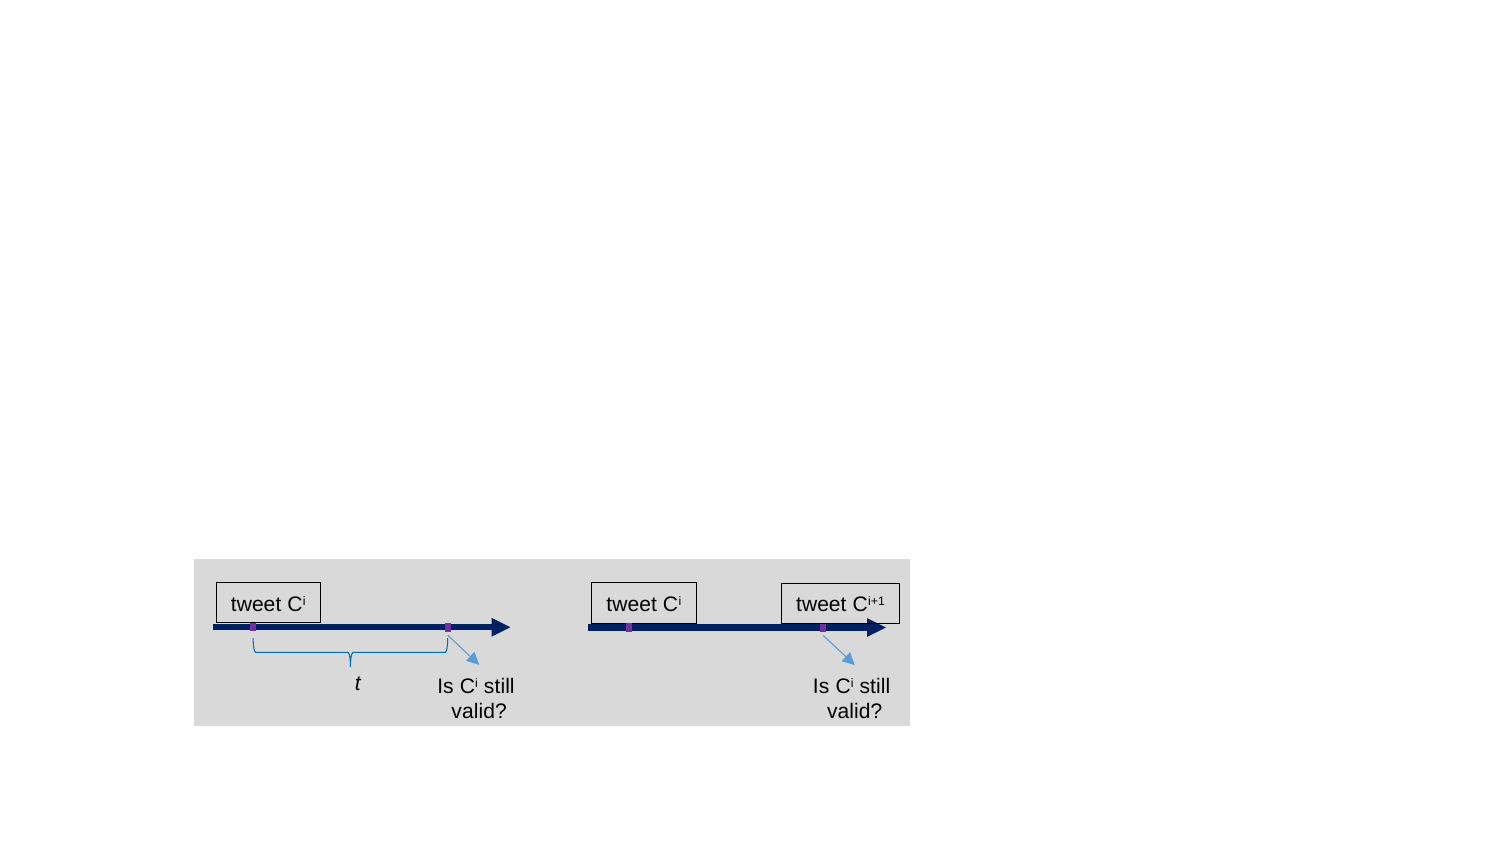

#

tweet Ci
tweet Ci
tweet Ci+1
t
Is Ci still
valid?
Is Ci still
valid?